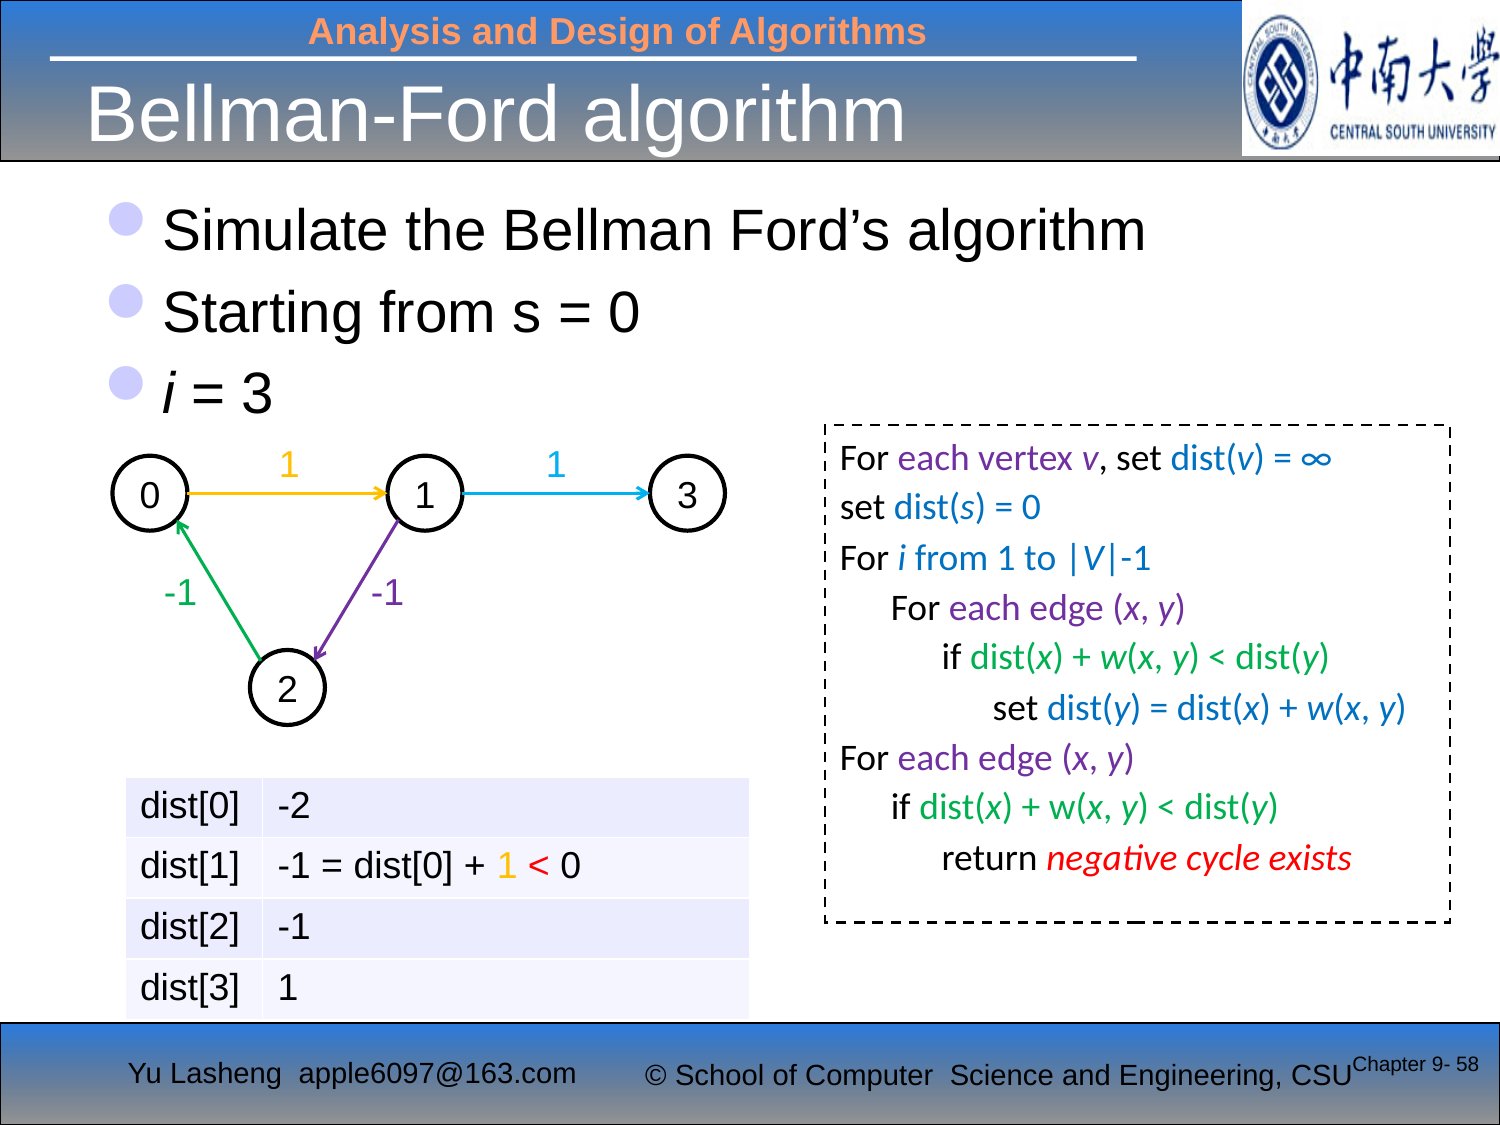

# Bellman-Ford algorithm
Simulate the Bellman Ford’s algorithm
Starting from s = 0
i = 3
For each vertex v, set dist(v) = ∞
set dist(s) = 0
For i from 1 to |V|-1
      For each edge (x, y)
            if dist(x) + w(x, y) < dist(y)
                  set dist(y) = dist(x) + w(x, y)
For each edge (x, y)
      if dist(x) + w(x, y) < dist(y)
            return negative cycle exists
1
1
0
1
3
-1
-1
2
| dist[0] | -2 |
| --- | --- |
| dist[1] | -1 = dist[0] + 1 < 0 |
| dist[2] | -1 |
| dist[3] | 1 |
Chapter 9- 58